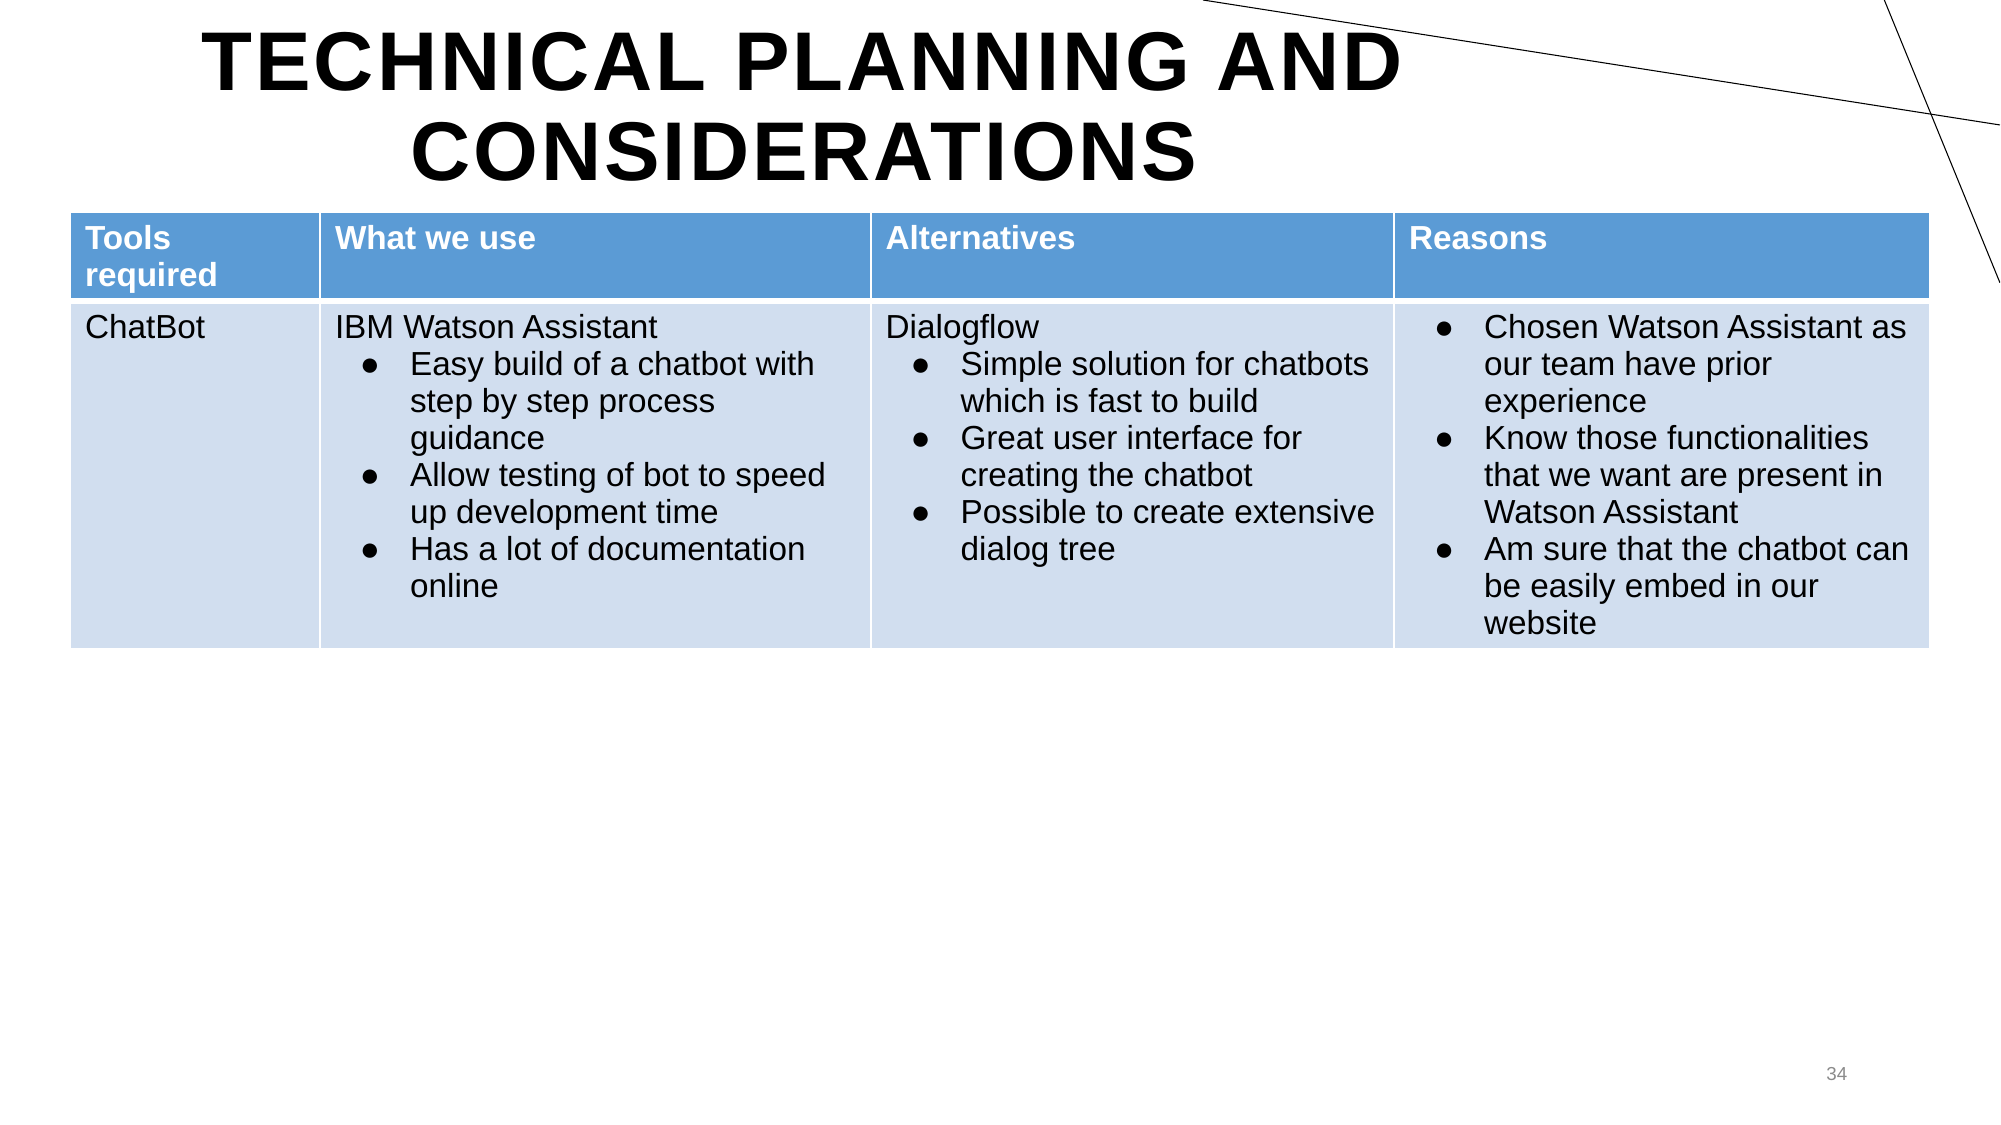

# TECHNICAL PLANNING AND CONSIDERATIONS
| Tools required | What we use | Alternatives | Reasons |
| --- | --- | --- | --- |
| ChatBot | IBM Watson Assistant Easy build of a chatbot with step by step process guidance Allow testing of bot to speed up development time Has a lot of documentation online | Dialogflow Simple solution for chatbots which is fast to build Great user interface for creating the chatbot Possible to create extensive dialog tree | Chosen Watson Assistant as our team have prior experience Know those functionalities that we want are present in Watson Assistant Am sure that the chatbot can be easily embed in our website |
34